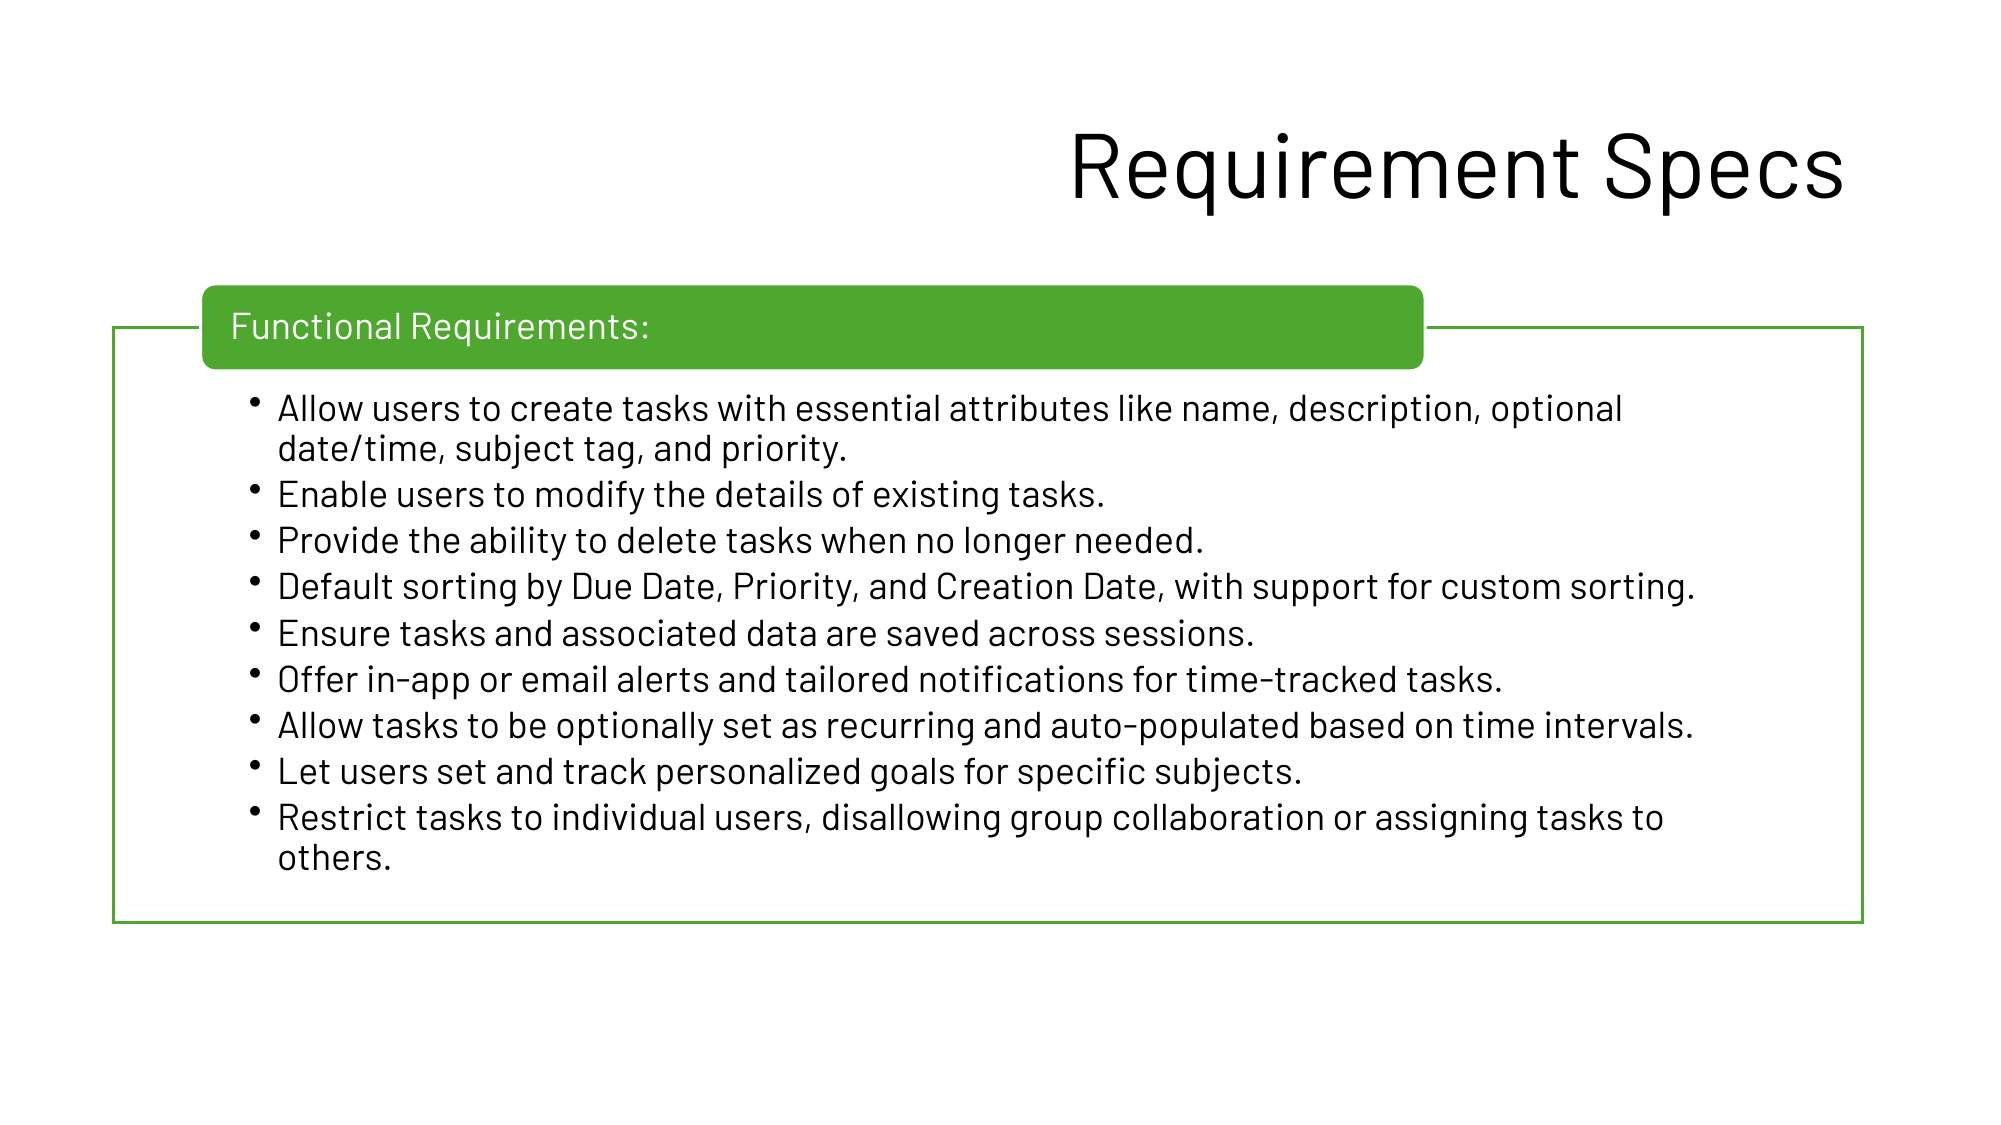

# Requirement Specs
Allow users to create tasks with essential attributes like name, description, optional date/time, subject tag, and priority.
Enable users to modify the details of existing tasks.
Provide the ability to delete tasks when no longer needed.
Default sorting by Due Date, Priority, and Creation Date, with support for custom sorting.
Ensure tasks and associated data are saved across sessions.
Offer in-app or email alerts and tailored notifications for time-tracked tasks.
Allow tasks to be optionally set as recurring and auto-populated based on time intervals.
Let users set and track personalized goals for specific subjects.
Restrict tasks to individual users, disallowing group collaboration or assigning tasks to others.
Functional Requirements: